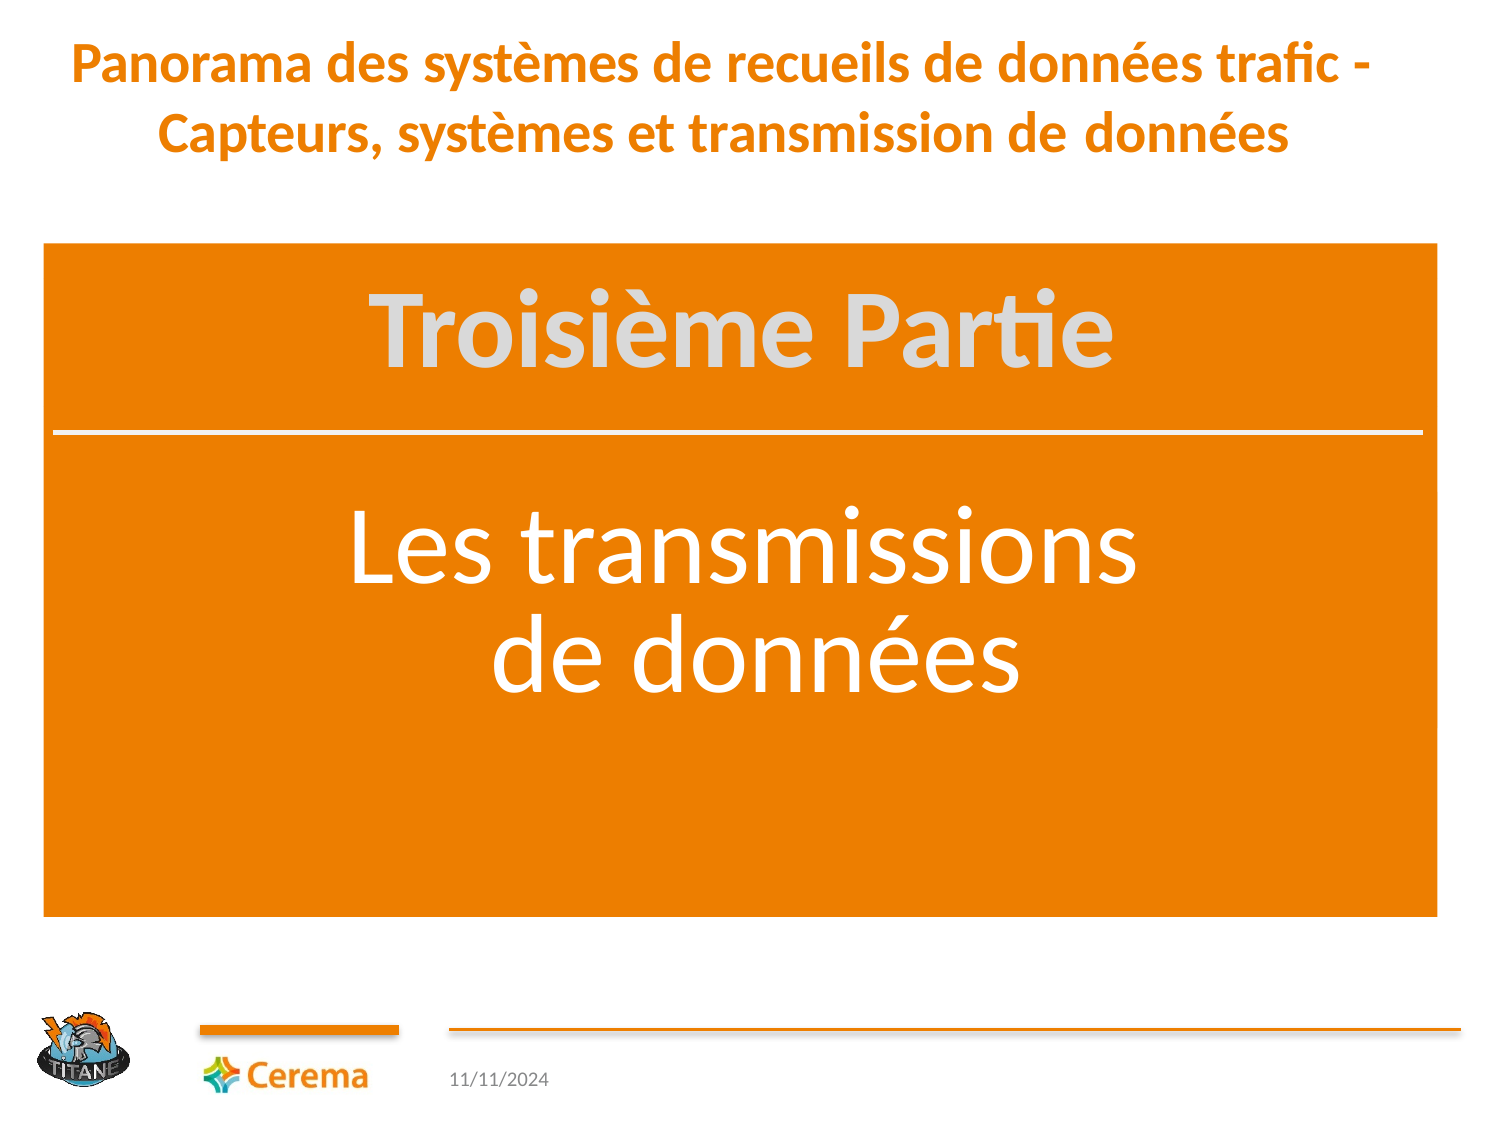

# Panorama des systèmes de recueils de données trafic -  Capteurs, systèmes et transmission de données
Troisième Partie

Les transmissions  de données